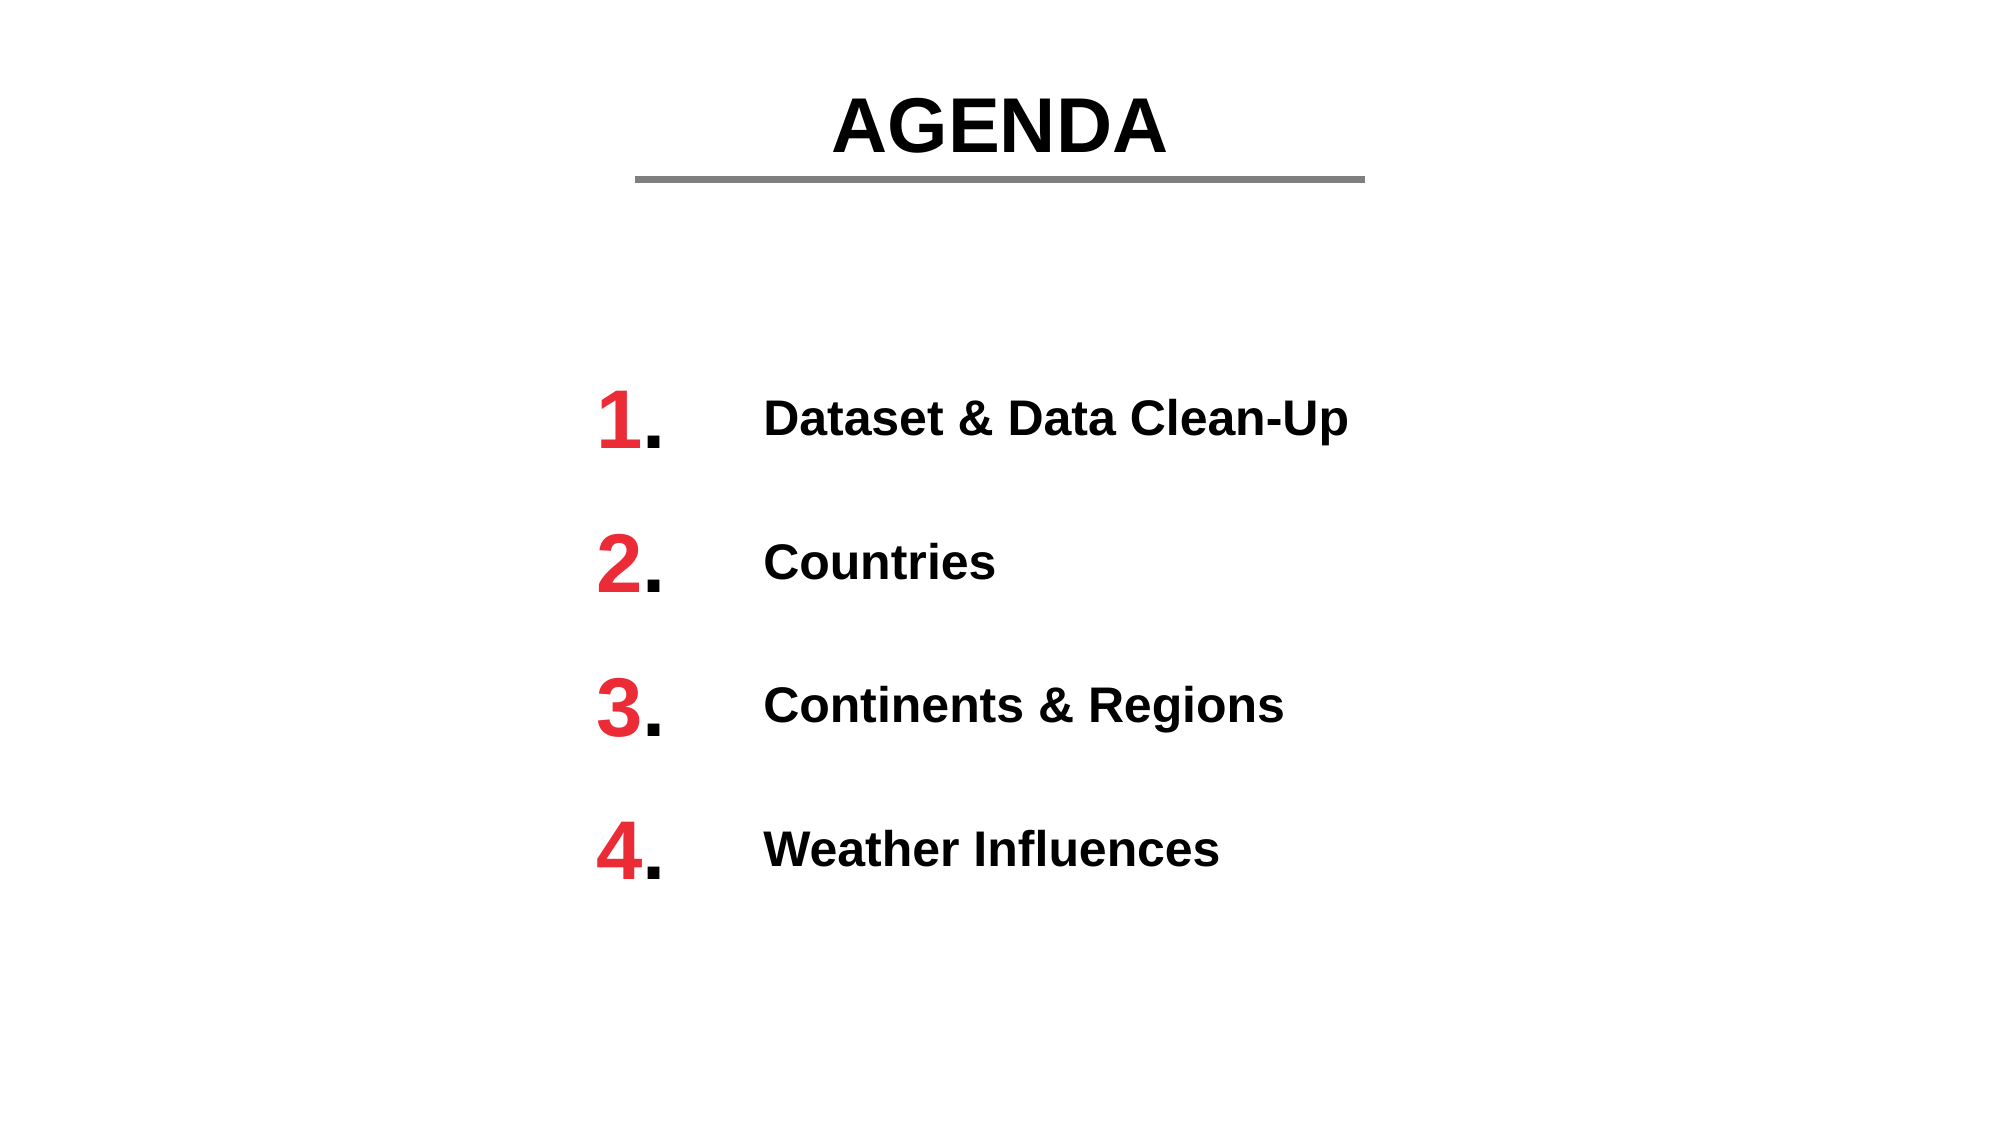

AGENDA
Dataset & Data Clean-Up
1.
Countries
2.
Continents & Regions
3.
Weather Influences
4.